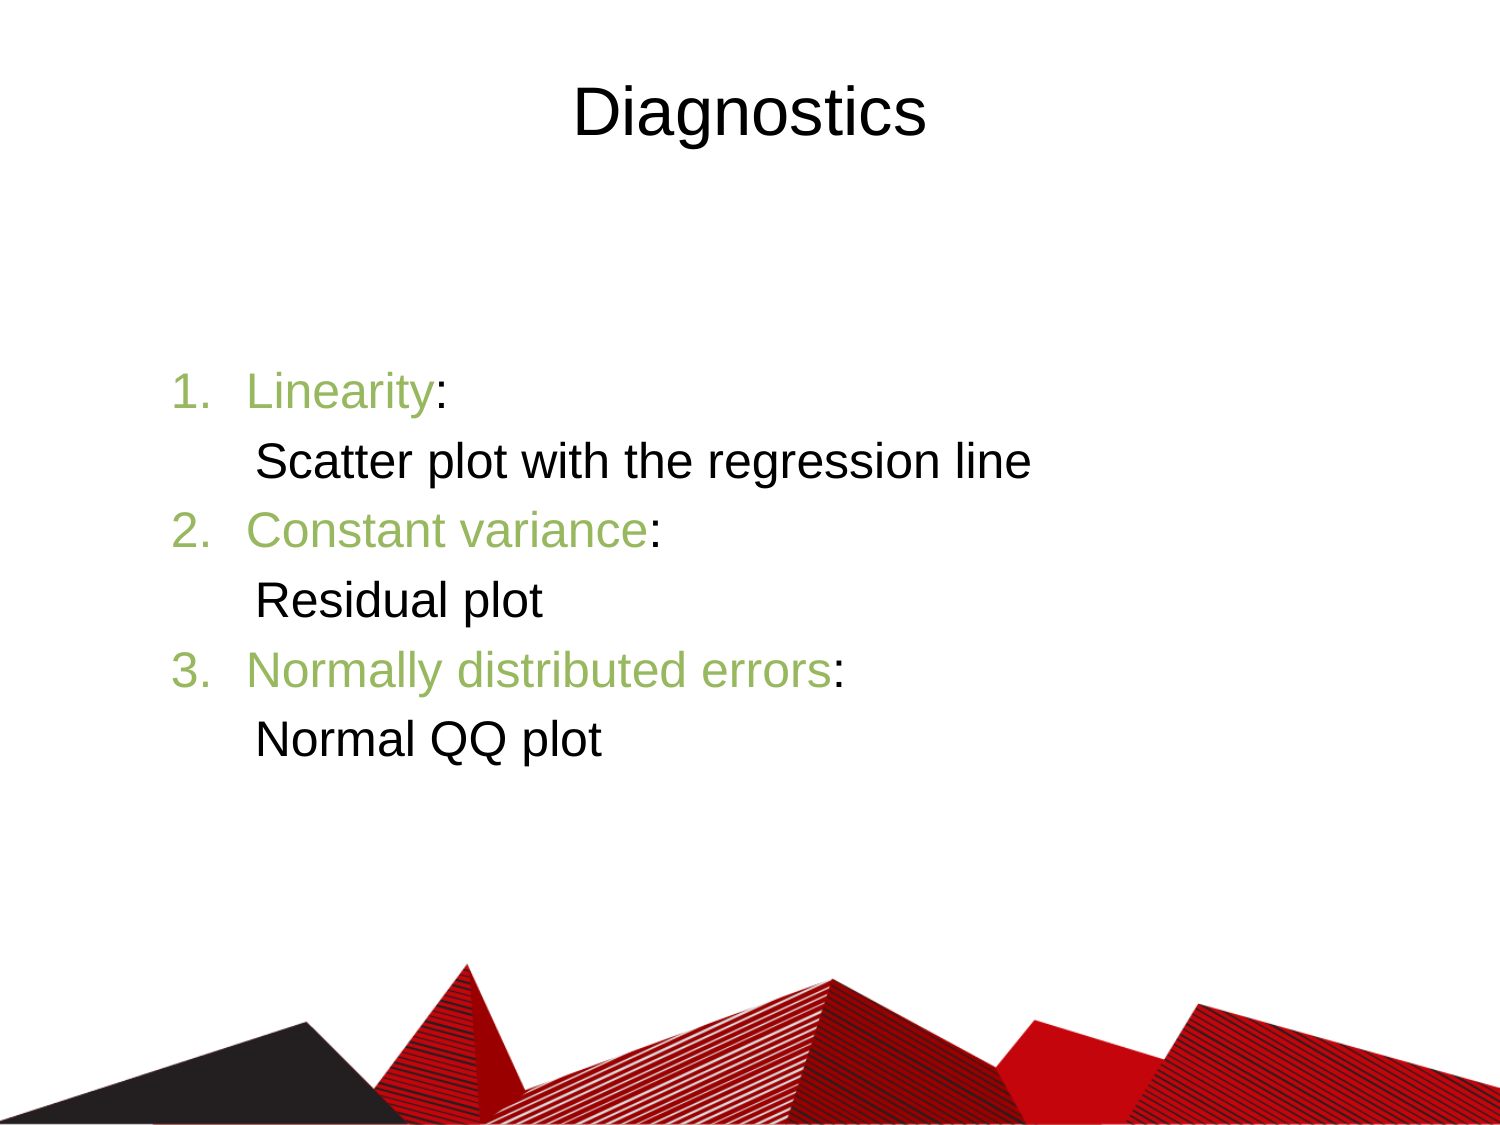

# Diagnostics

Linearity:
      Scatter plot with the regression line
Constant variance:
      Residual plot
Normally distributed errors:
      Normal QQ plot